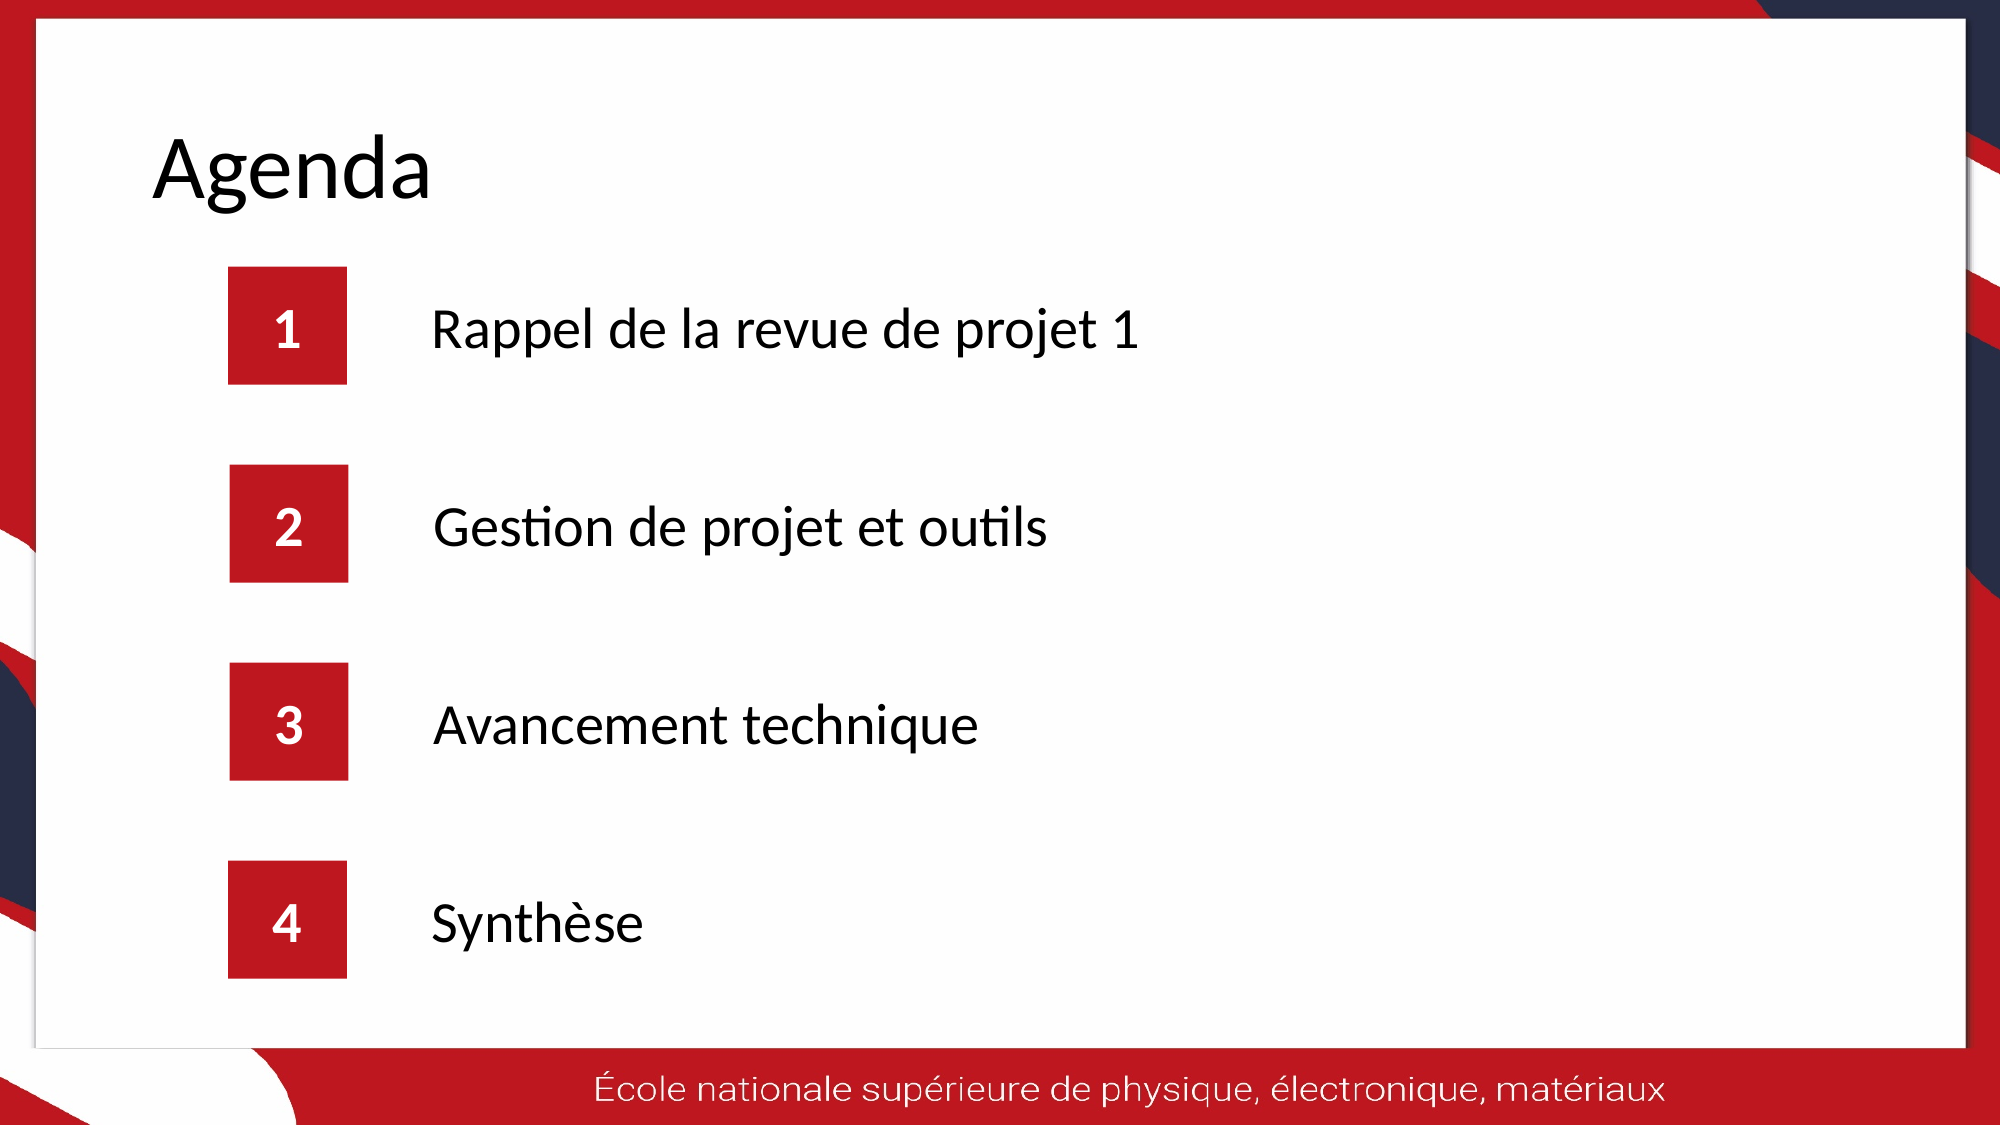

# Agenda
1
Rappel de la revue de projet 1
2
Gestion de projet et outils
3
Avancement technique
4
Synthèse
2